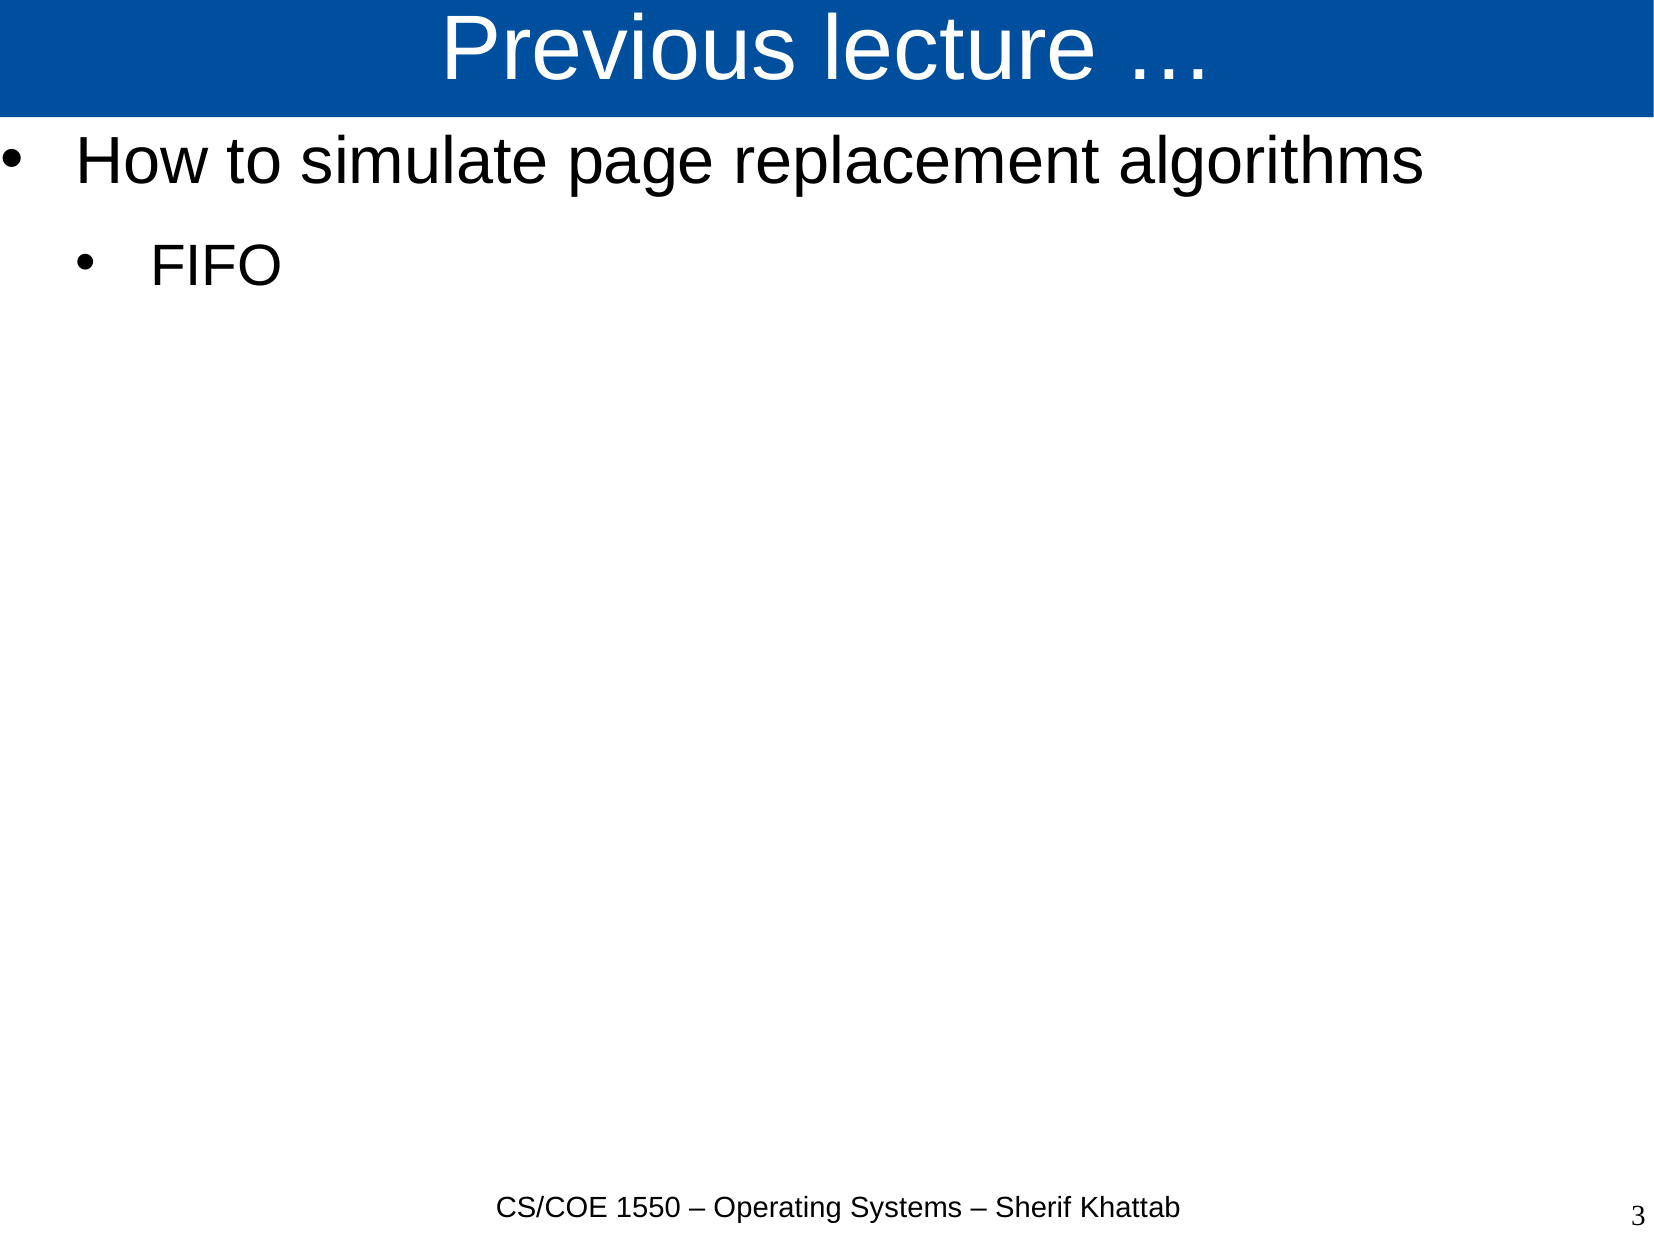

# Previous lecture …
How to simulate page replacement algorithms
FIFO
CS/COE 1550 – Operating Systems – Sherif Khattab
3